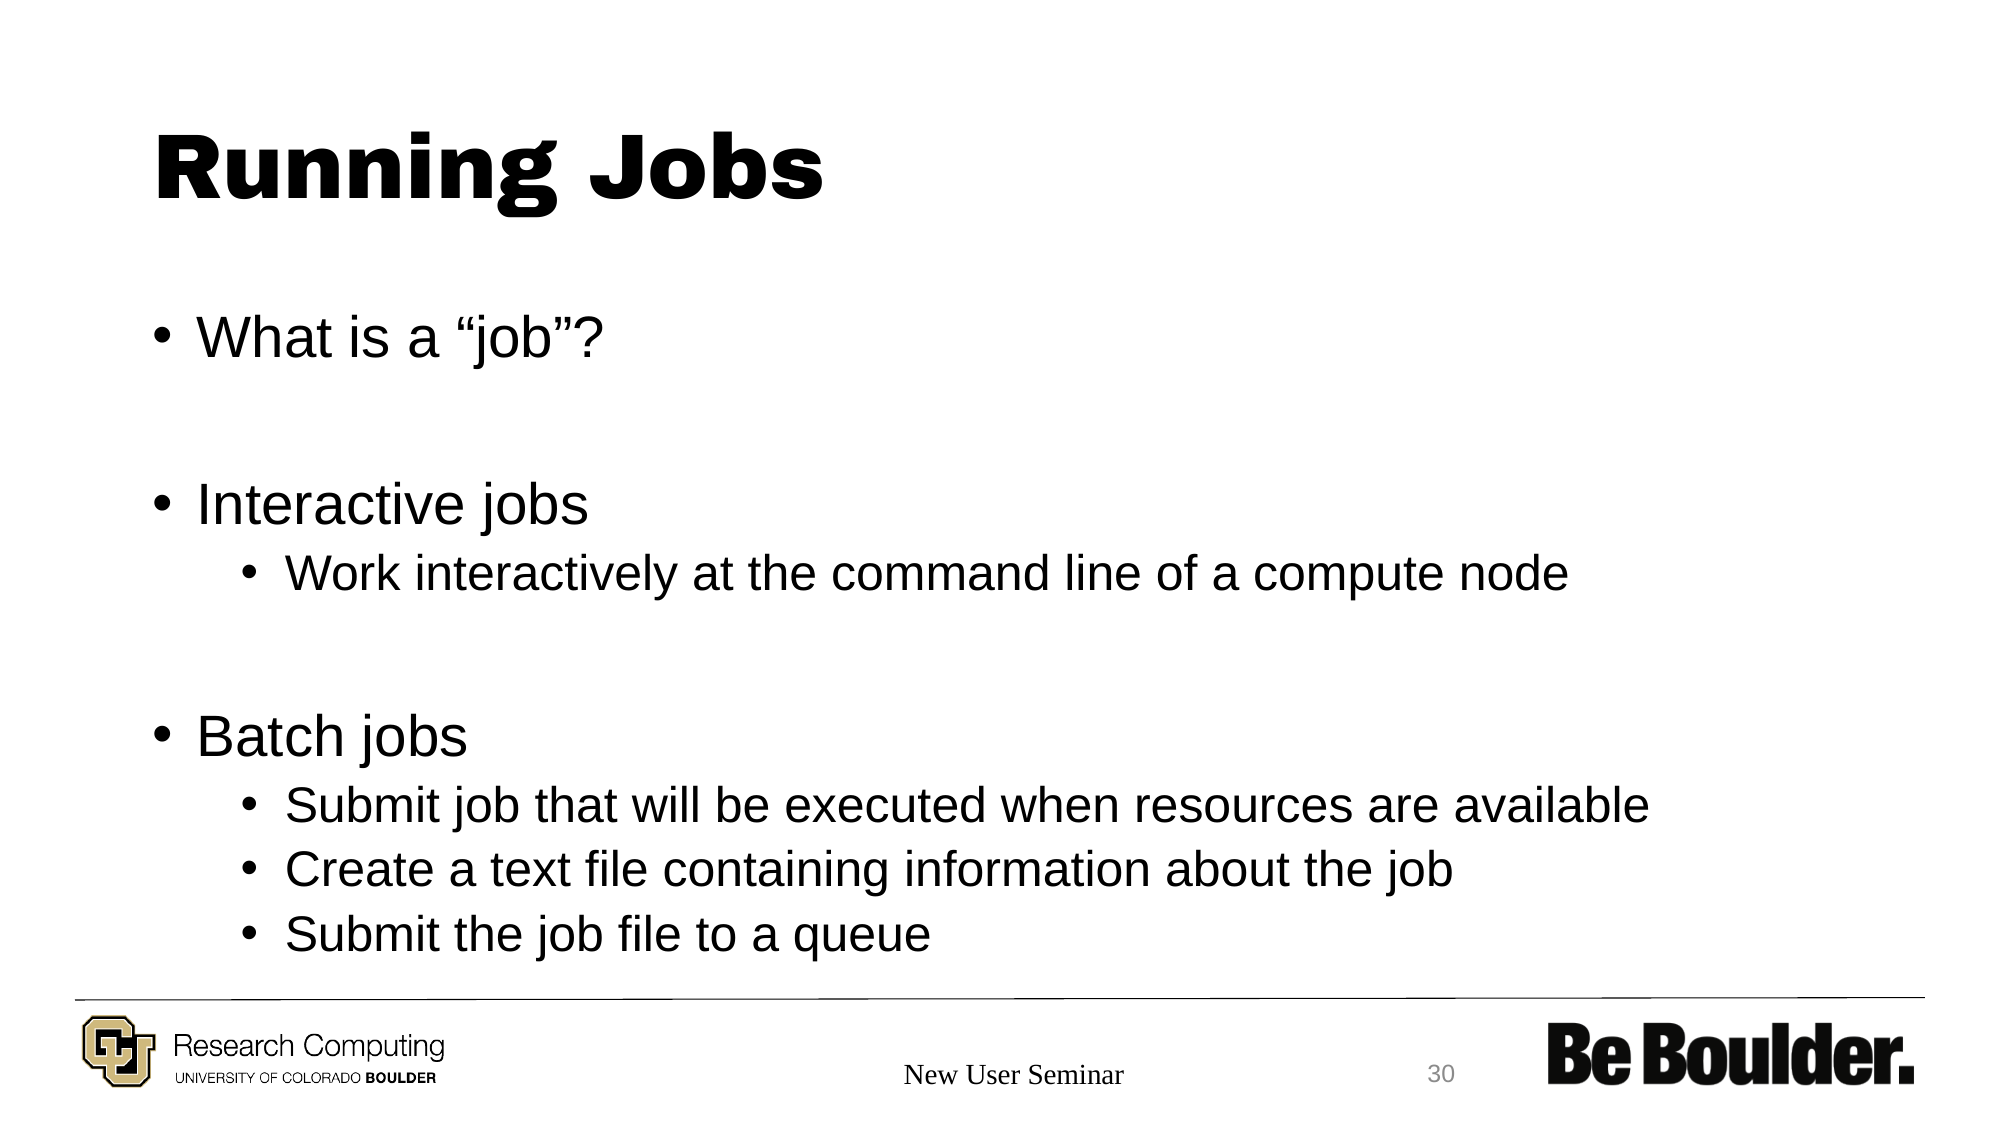

# Running Jobs
What is a “job”?

Interactive jobs
Work interactively at the command line of a compute node

Batch jobs
Submit job that will be executed when resources are available
Create a text file containing information about the job
Submit the job file to a queue

New User Seminar
30